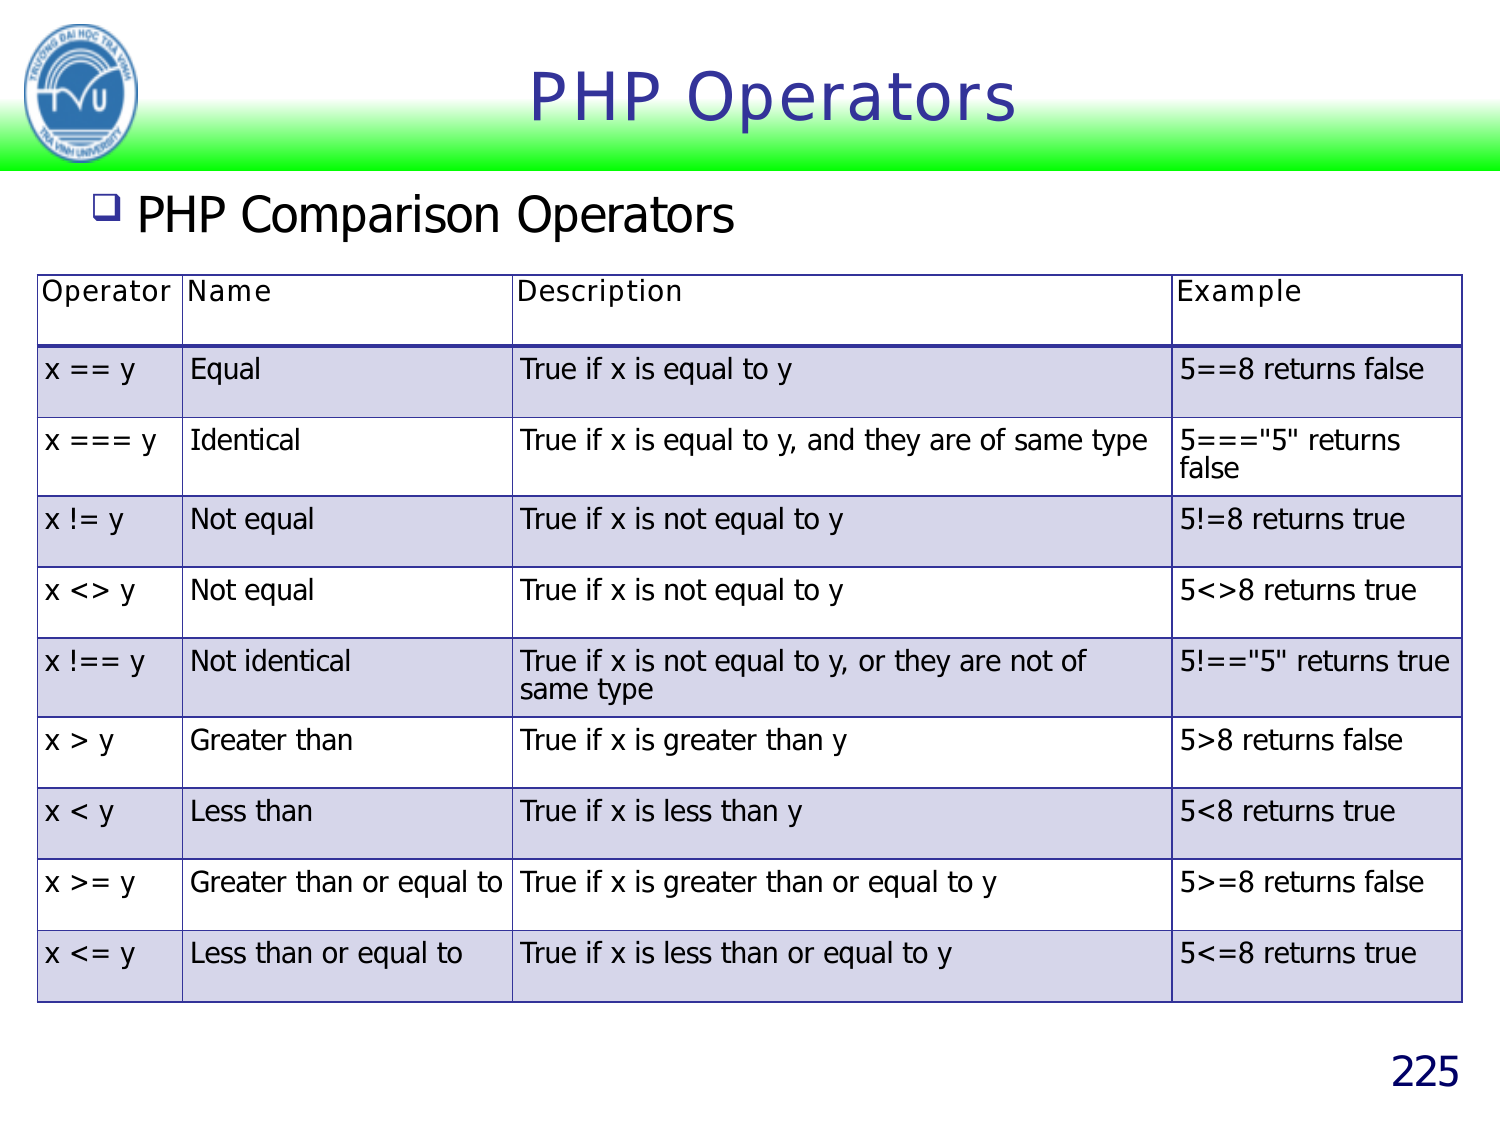

# PHP Operators
PHP Comparison Operators

| Operator | Name | Description | Example |
| --- | --- | --- | --- |
| x == y | Equal | True if x is equal to y | 5==8 returns false |
| x === y | Identical | True if x is equal to y, and they are of same type | 5==="5" returns false |
| x != y | Not equal | True if x is not equal to y | 5!=8 returns true |
| x <> y | Not equal | True if x is not equal to y | 5<>8 returns true |
| x !== y | Not identical | True if x is not equal to y, or they are not of same type | 5!=="5" returns true |
| x > y | Greater than | True if x is greater than y | 5>8 returns false |
| x < y | Less than | True if x is less than y | 5<8 returns true |
| x >= y | Greater than or equal to | True if x is greater than or equal to y | 5>=8 returns false |
| x <= y | Less than or equal to | True if x is less than or equal to y | 5<=8 returns true |
225